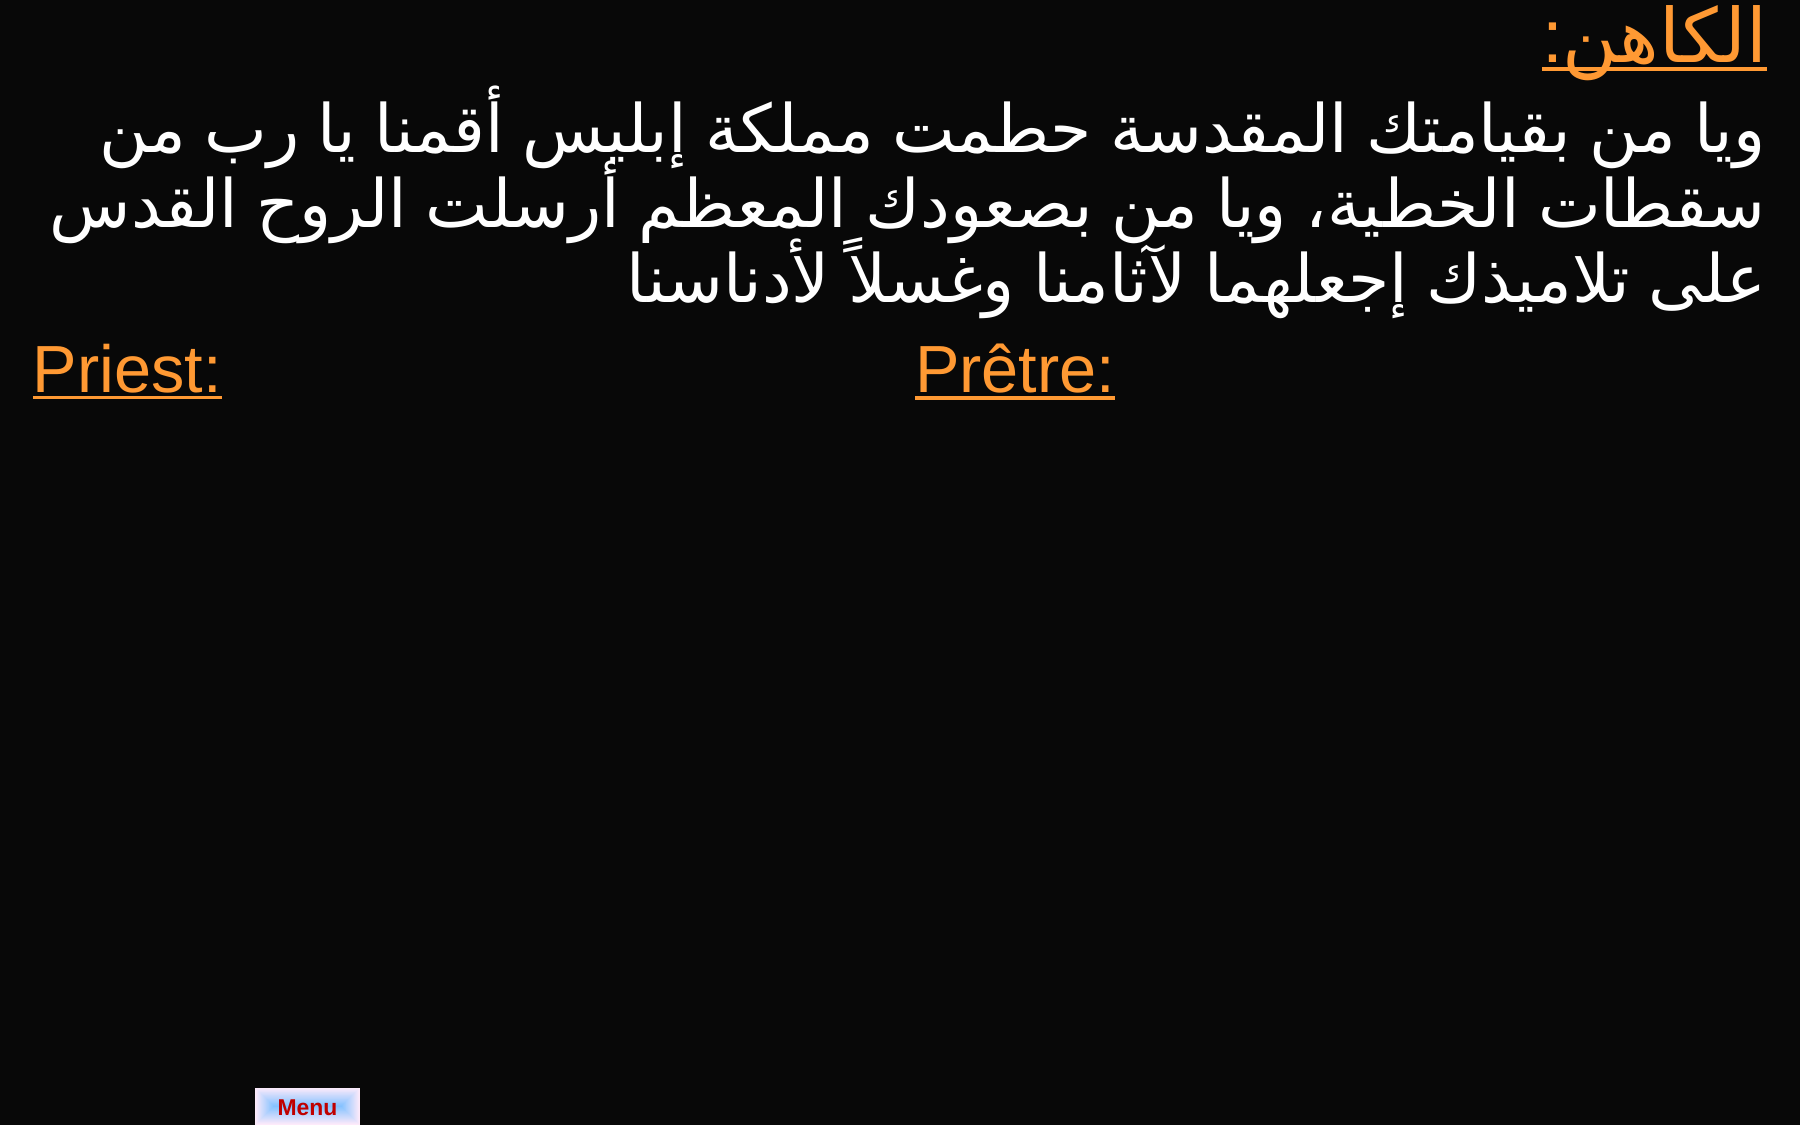

| الكاهن: ويا من بقيامتك المقدسة حطمت مملكة إبليس أقمنا يا رب من سقطات الخطية، ويا من بصعودك المعظم أرسلت الروح القدس على تلاميذك إجعلهما لآثامنا وغسلاً لأدناسنا |  |
| --- | --- |
| Priest: | Prêtre: |

Menu